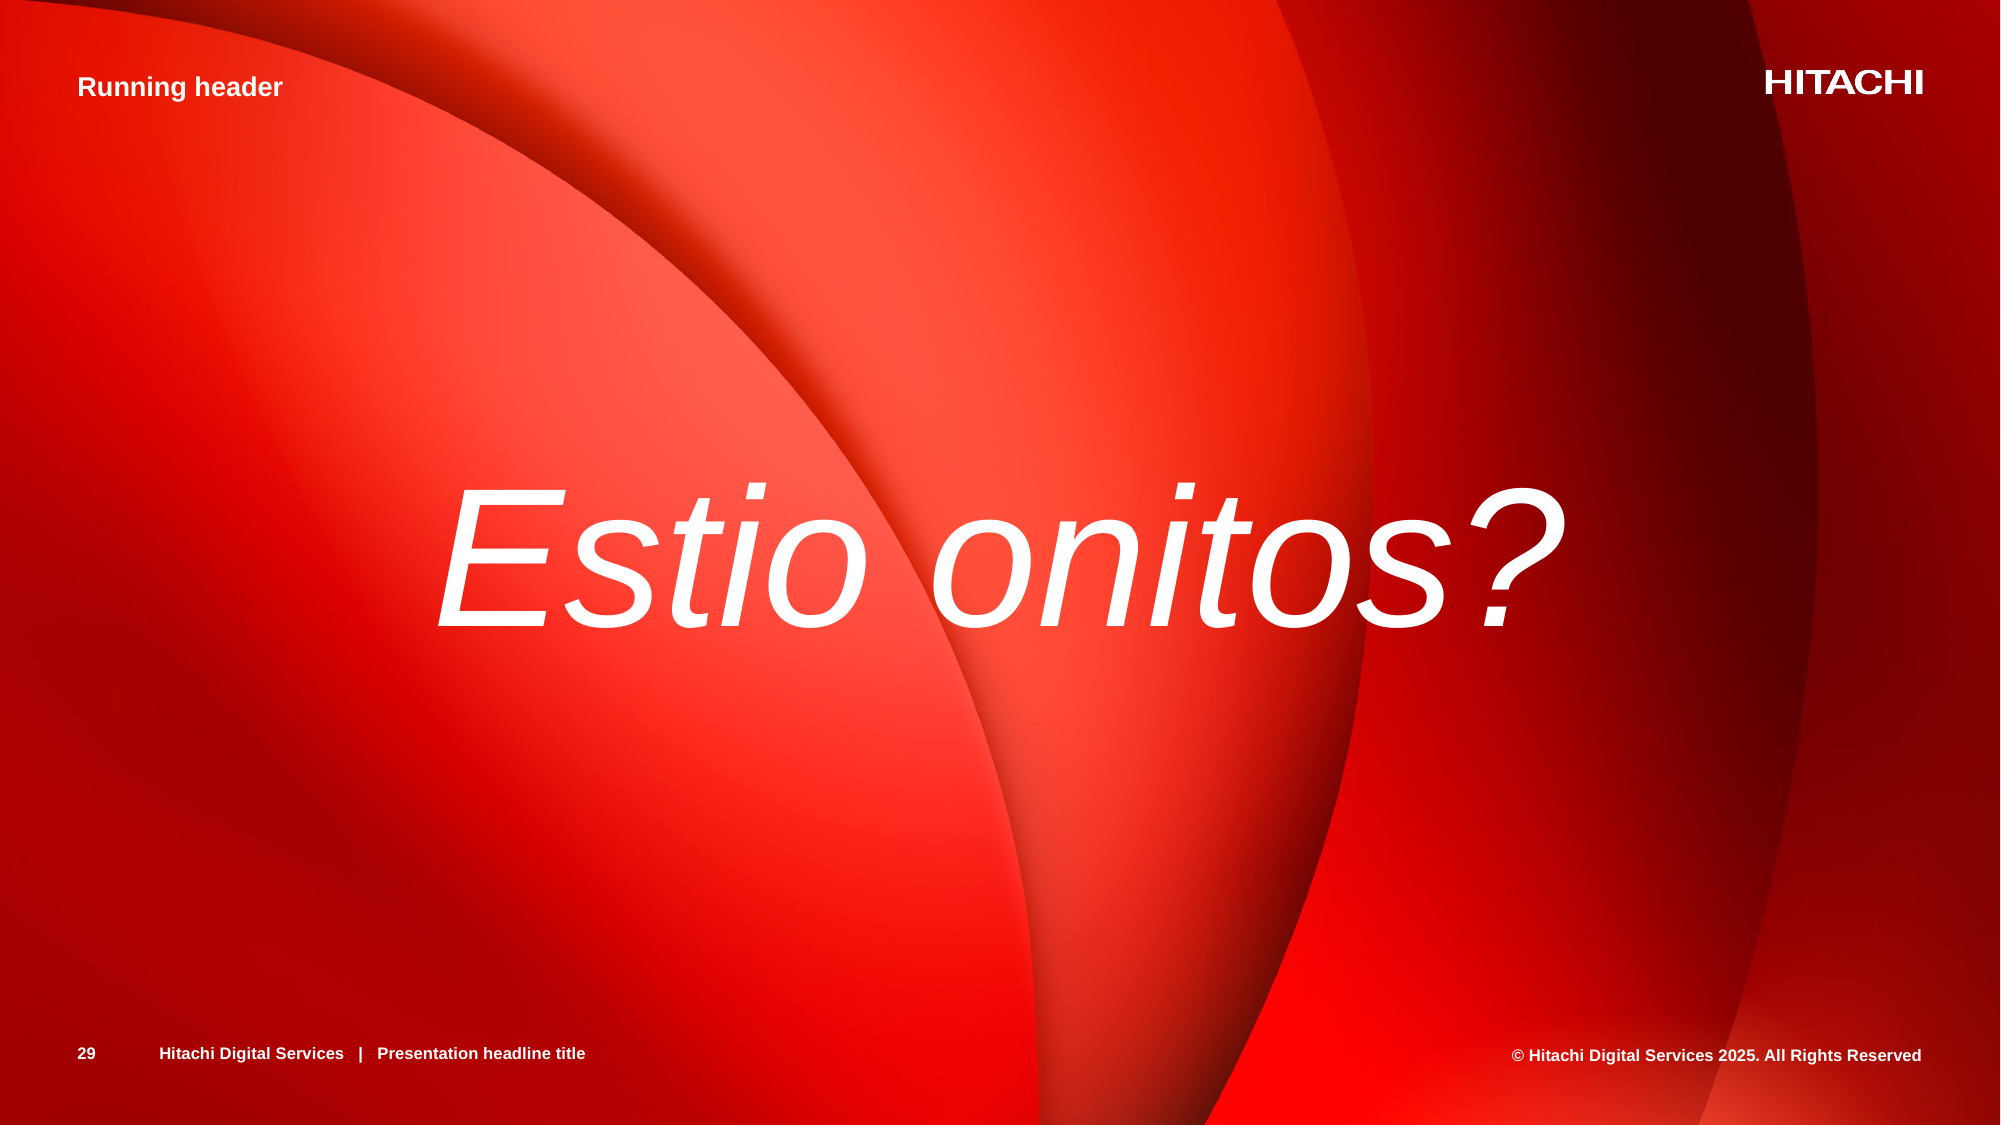

Running header
# Estio onitos?
29
Hitachi Digital Services   |   Presentation headline title